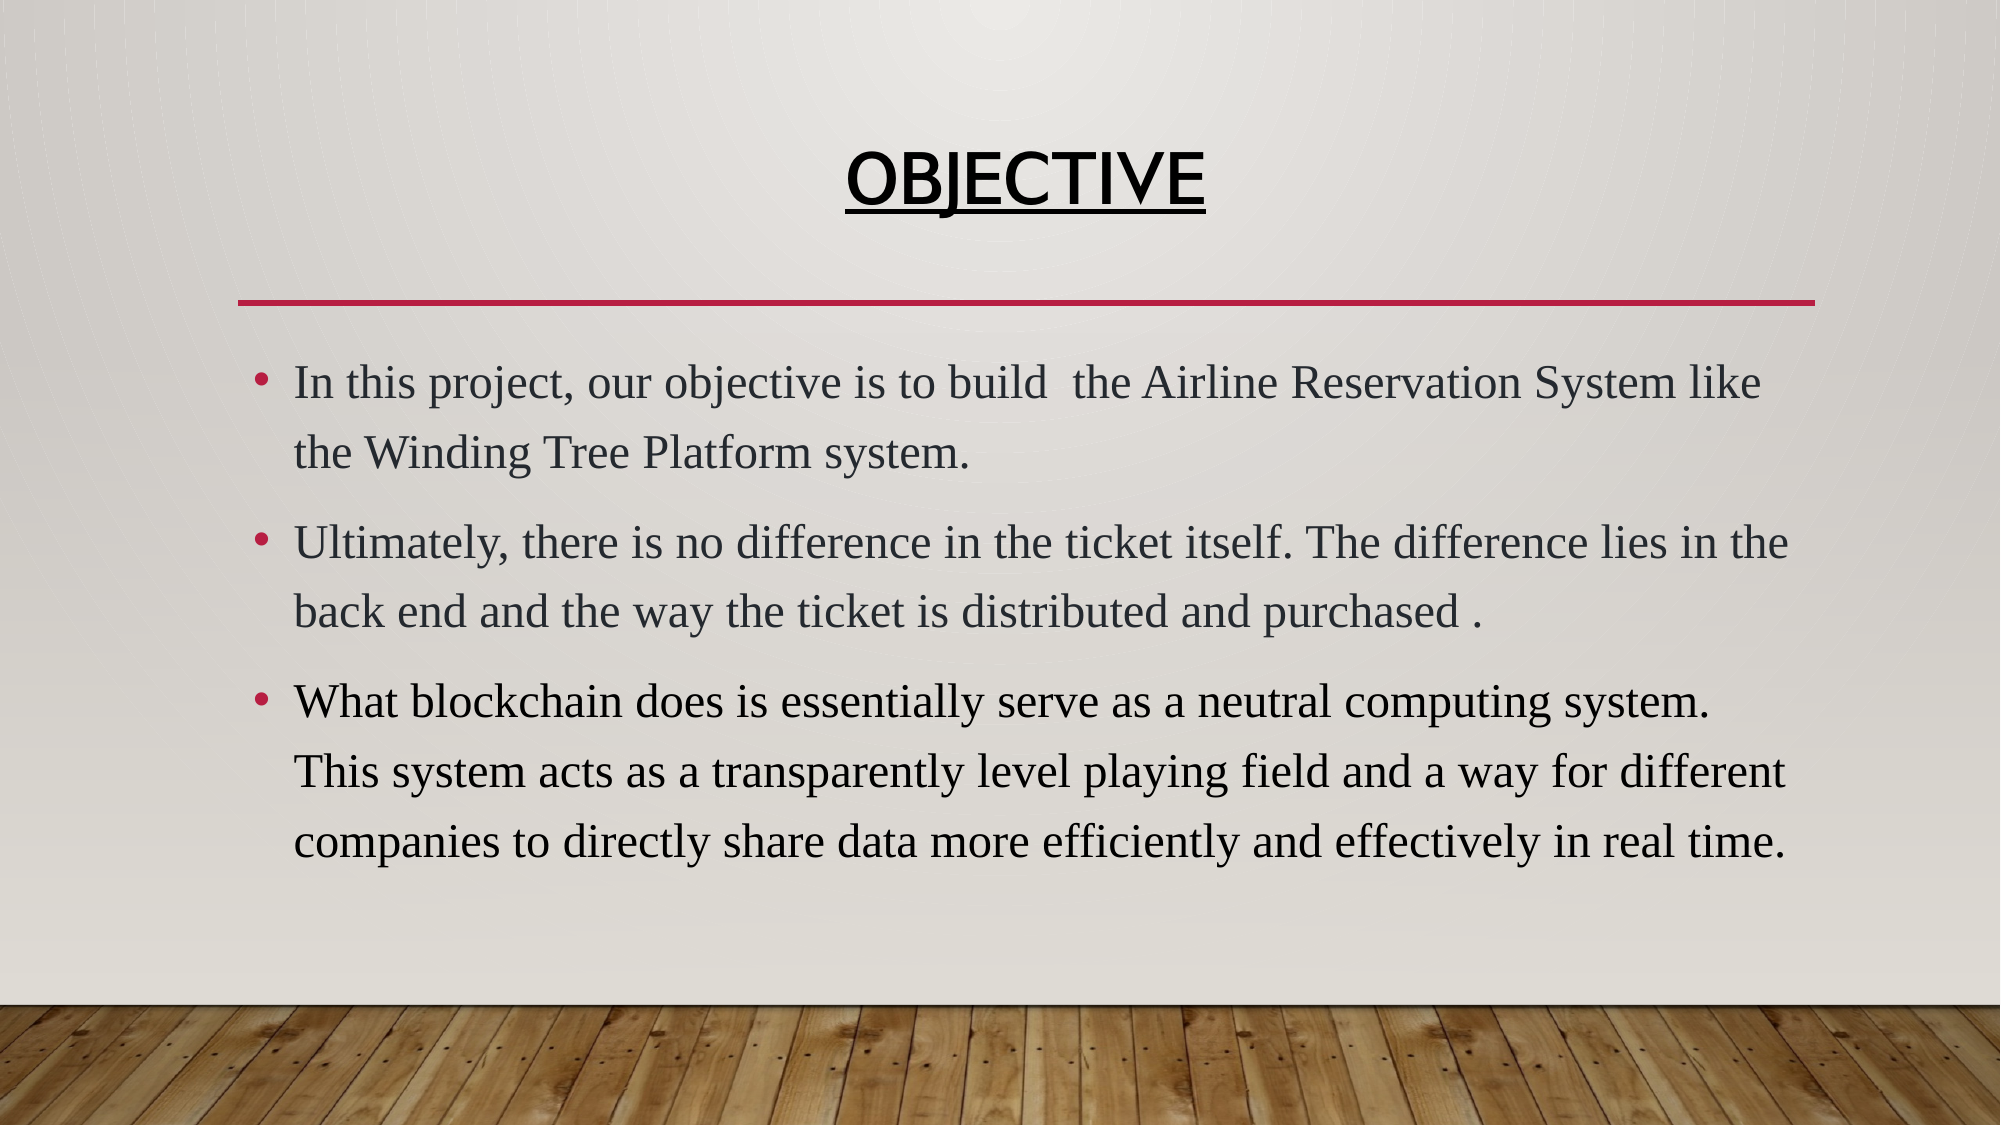

# OBJECTIVE
In this project, our objective is to build  the Airline Reservation System like the Winding Tree Platform system.
Ultimately, there is no difference in the ticket itself. The difference lies in the back end and the way the ticket is distributed and purchased .
What blockchain does is essentially serve as a neutral computing system. This system acts as a transparently level playing field and a way for different companies to directly share data more efficiently and effectively in real time.